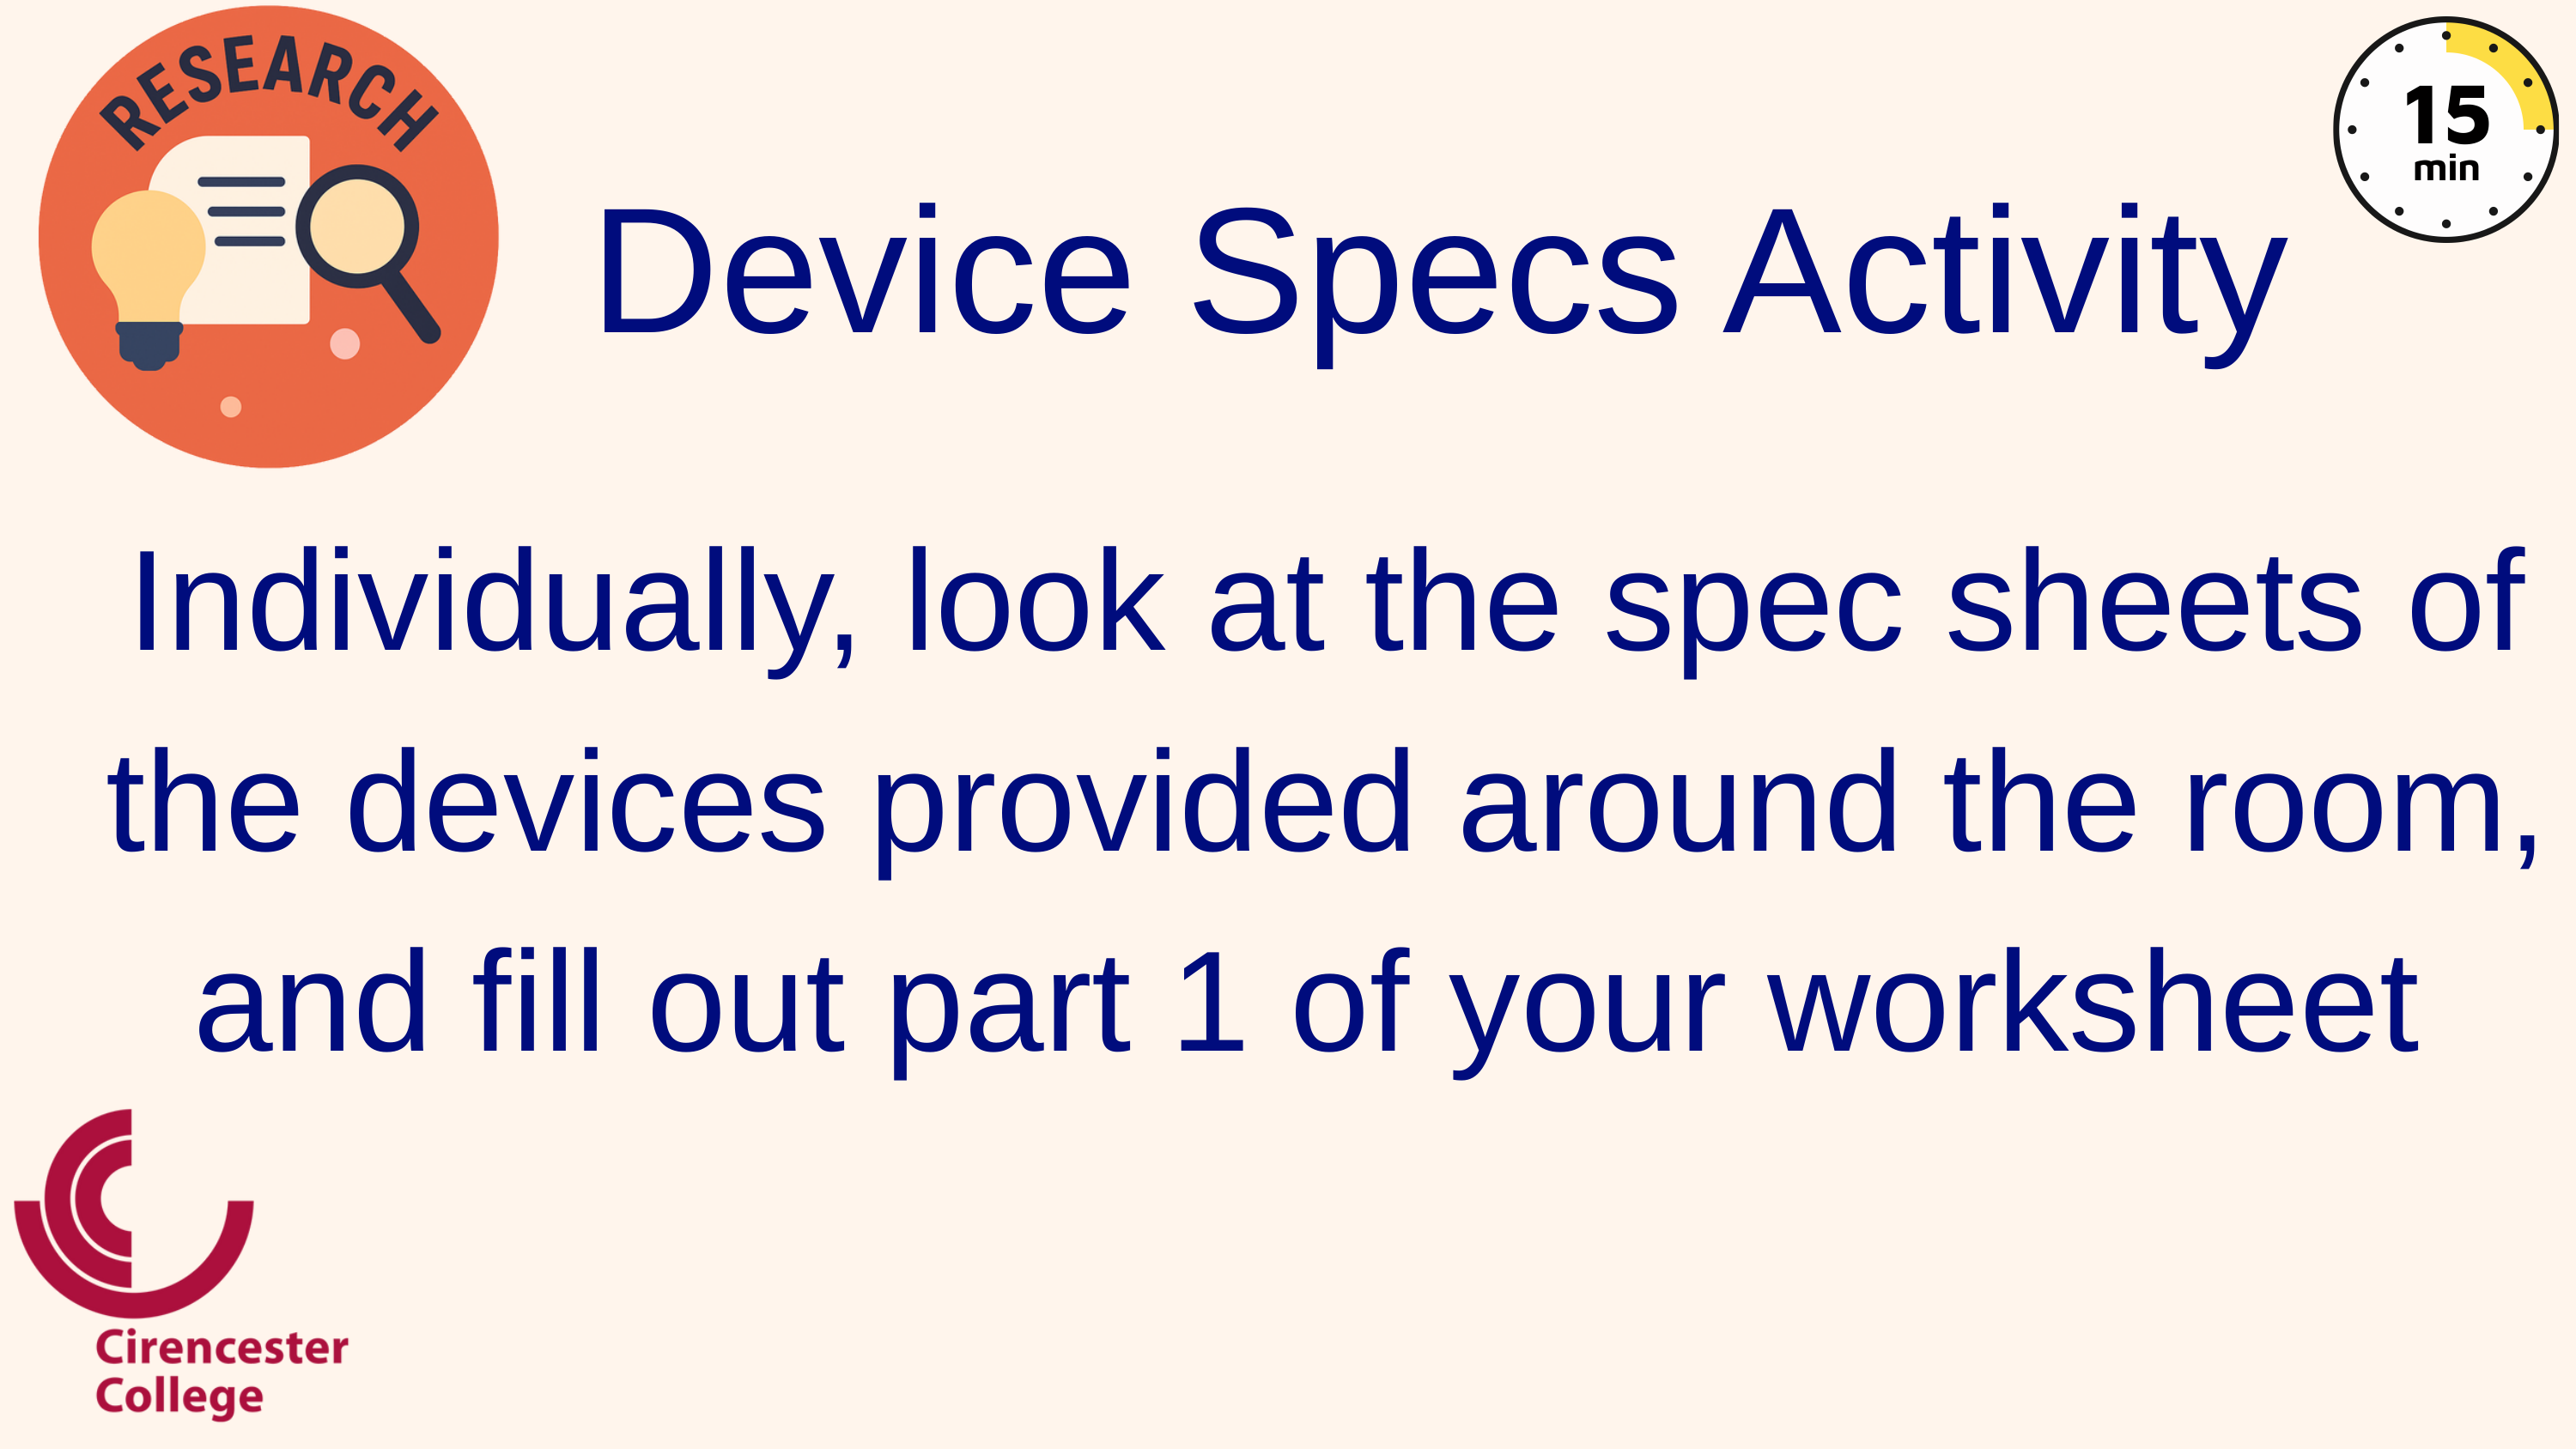

Device Specs Activity
Individually, look at the spec sheets of the devices provided around the room, and fill out part 1 of your worksheet